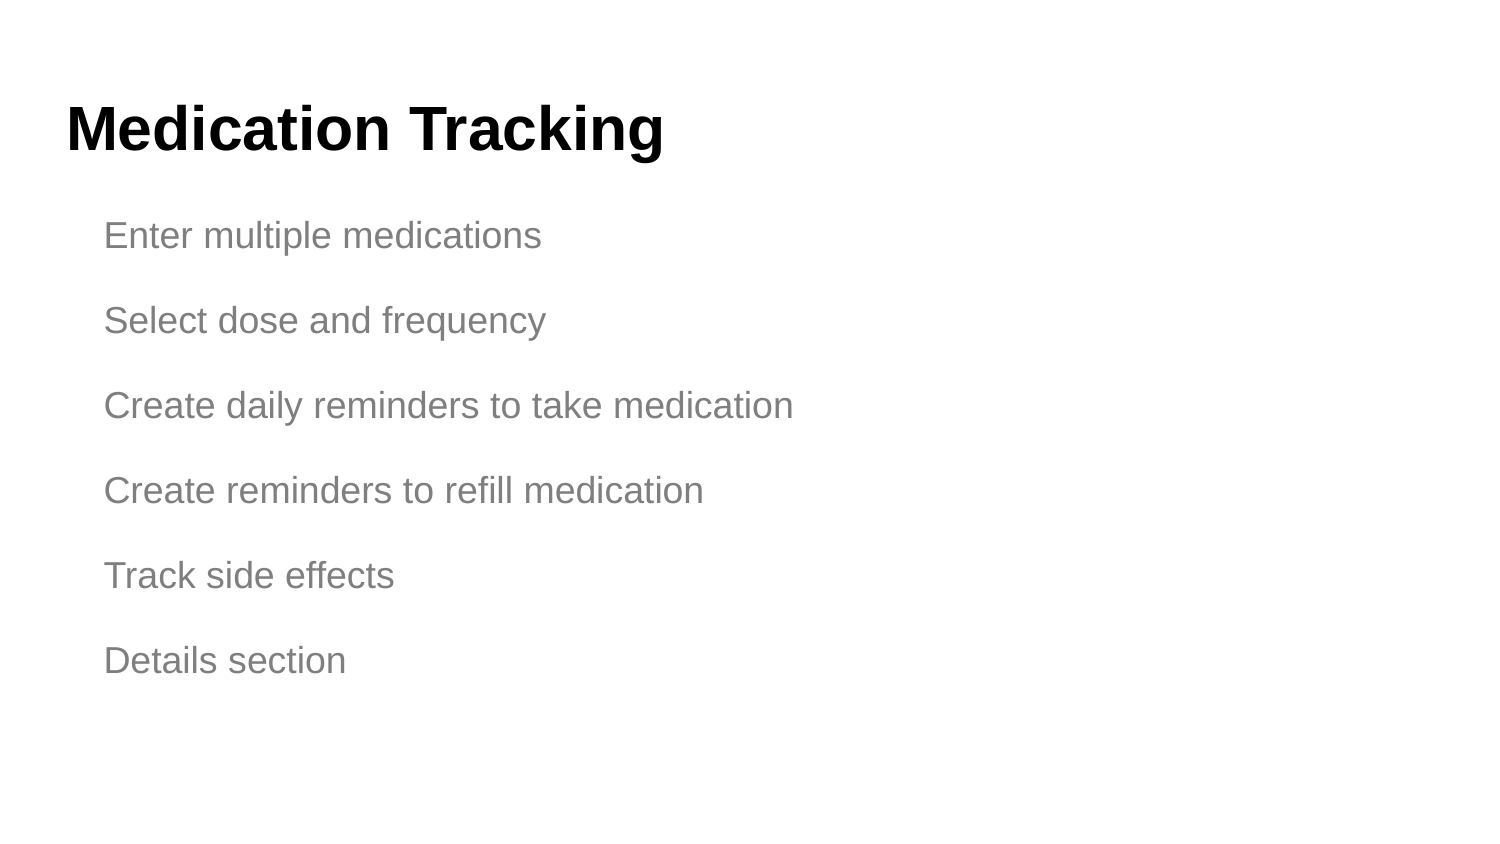

# Medication Tracking
Enter multiple medications
Select dose and frequency
Create daily reminders to take medication
Create reminders to refill medication
Track side effects
Details section